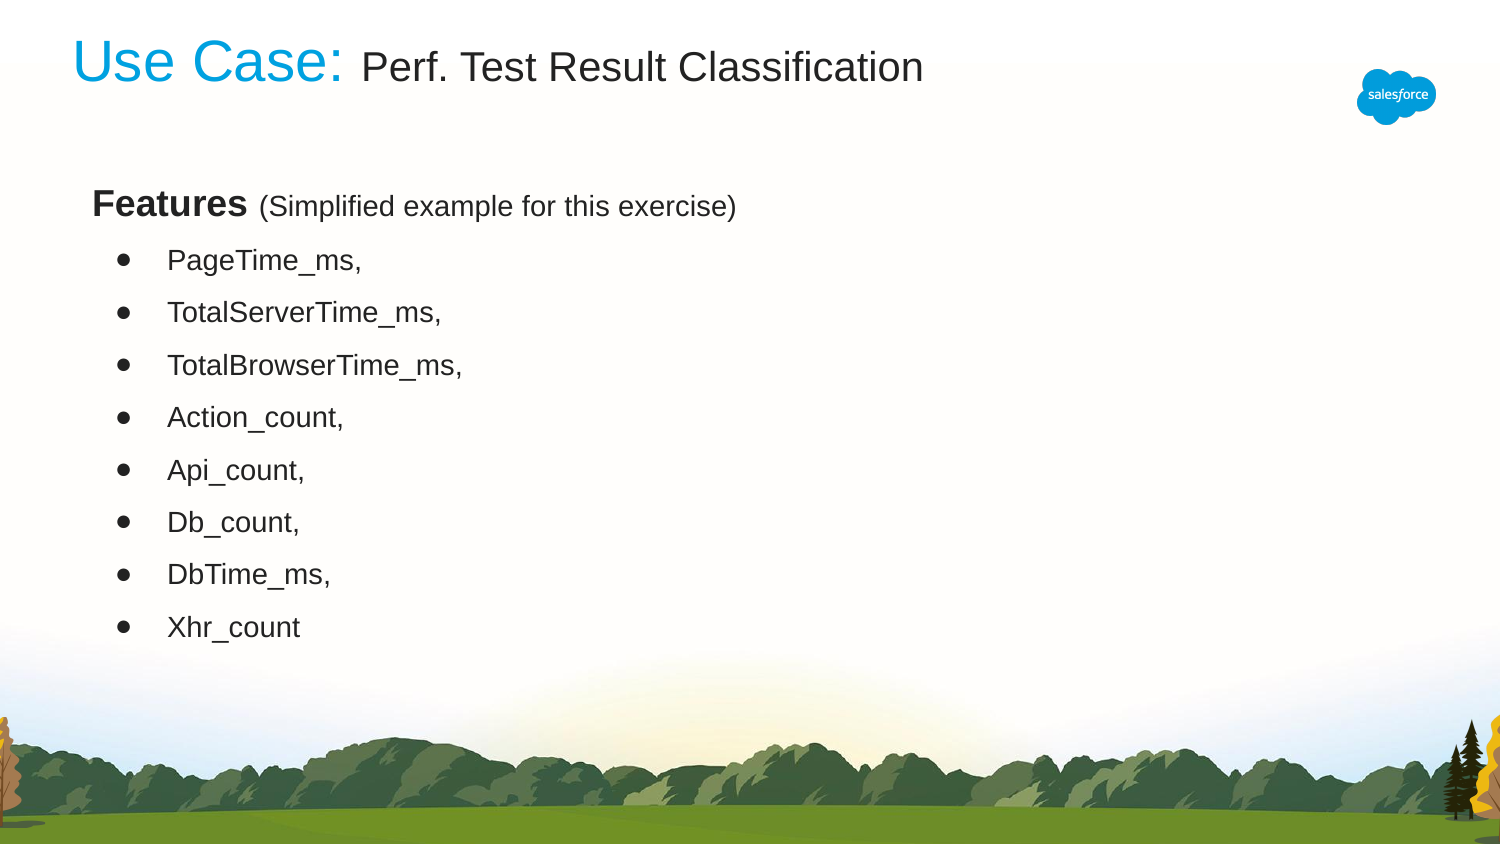

# Use Case: Perf. Test Result Classification

Features (Simplified example for this exercise)
PageTime_ms,
TotalServerTime_ms,
TotalBrowserTime_ms,
Action_count,
Api_count,
Db_count,
DbTime_ms,
Xhr_count